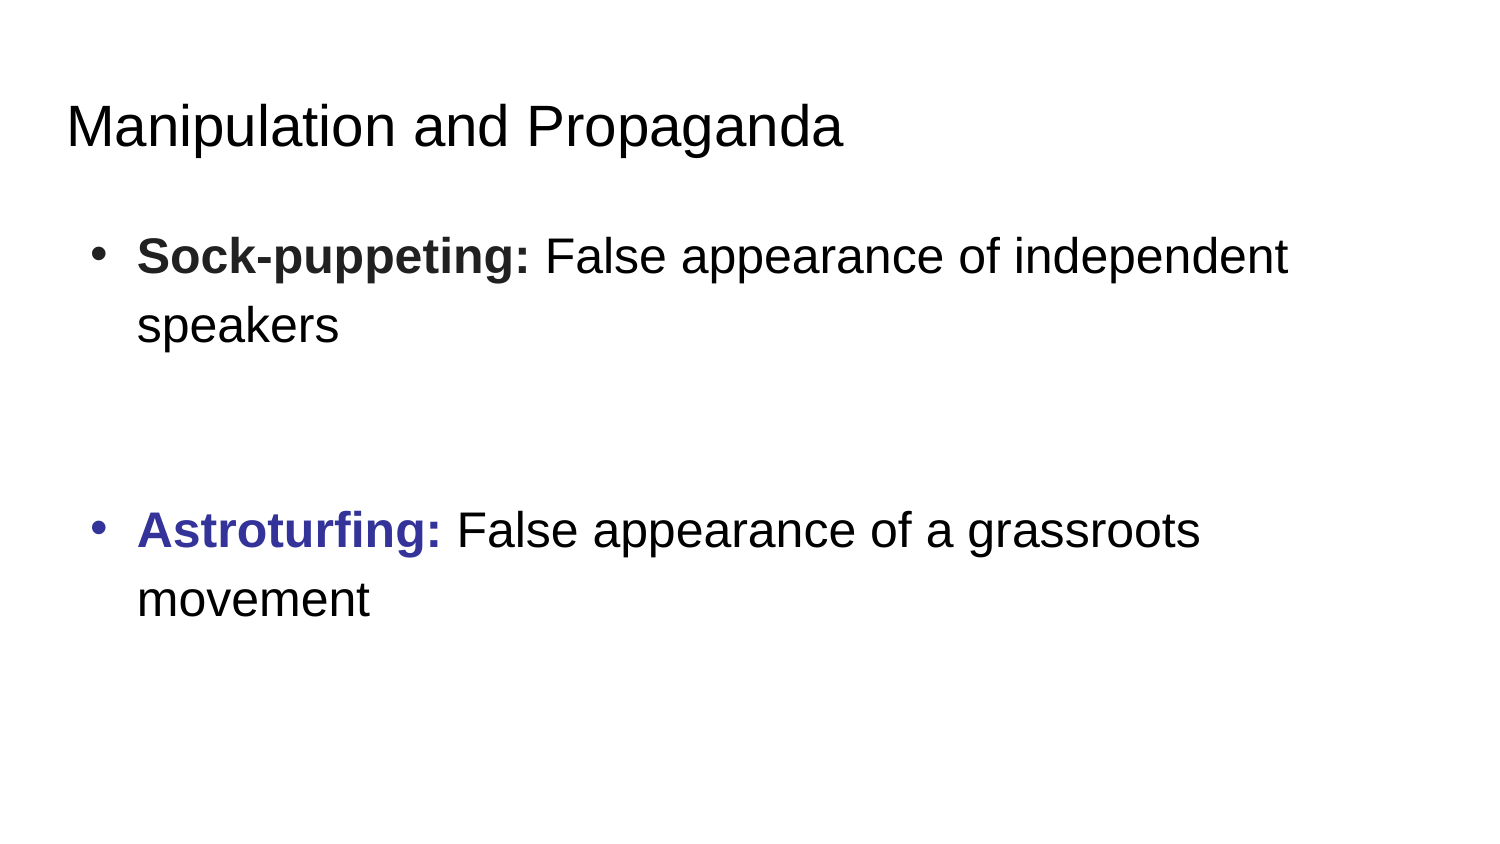

# Manipulation and Propaganda
Sock-puppeting: False appearance of independent speakers

Astroturfing: False appearance of a grassroots movement